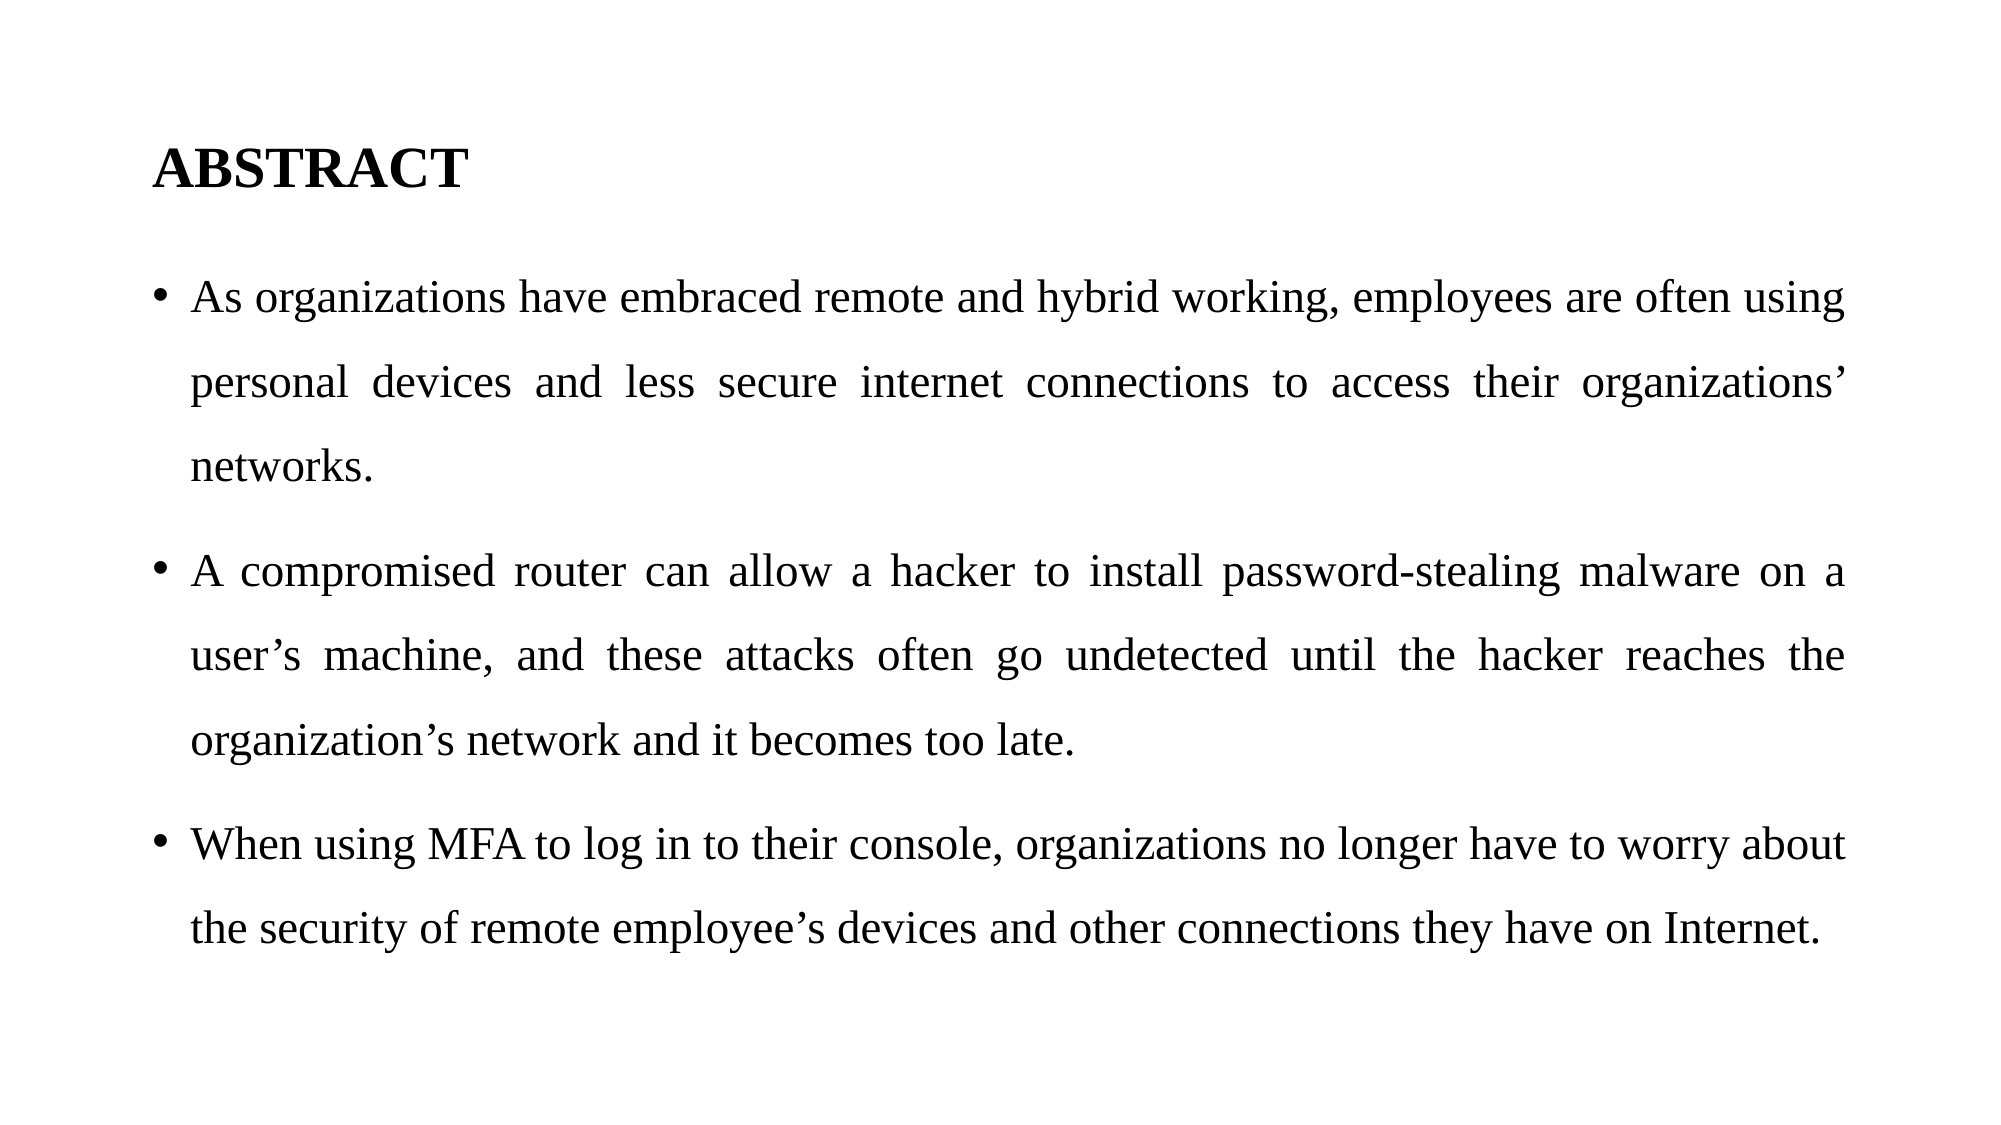

# ABSTRACT
As organizations have embraced remote and hybrid working, employees are often using personal devices and less secure internet connections to access their organizations’ networks.
A compromised router can allow a hacker to install password-stealing malware on a user’s machine, and these attacks often go undetected until the hacker reaches the organization’s network and it becomes too late.
When using MFA to log in to their console, organizations no longer have to worry about the security of remote employee’s devices and other connections they have on Internet.